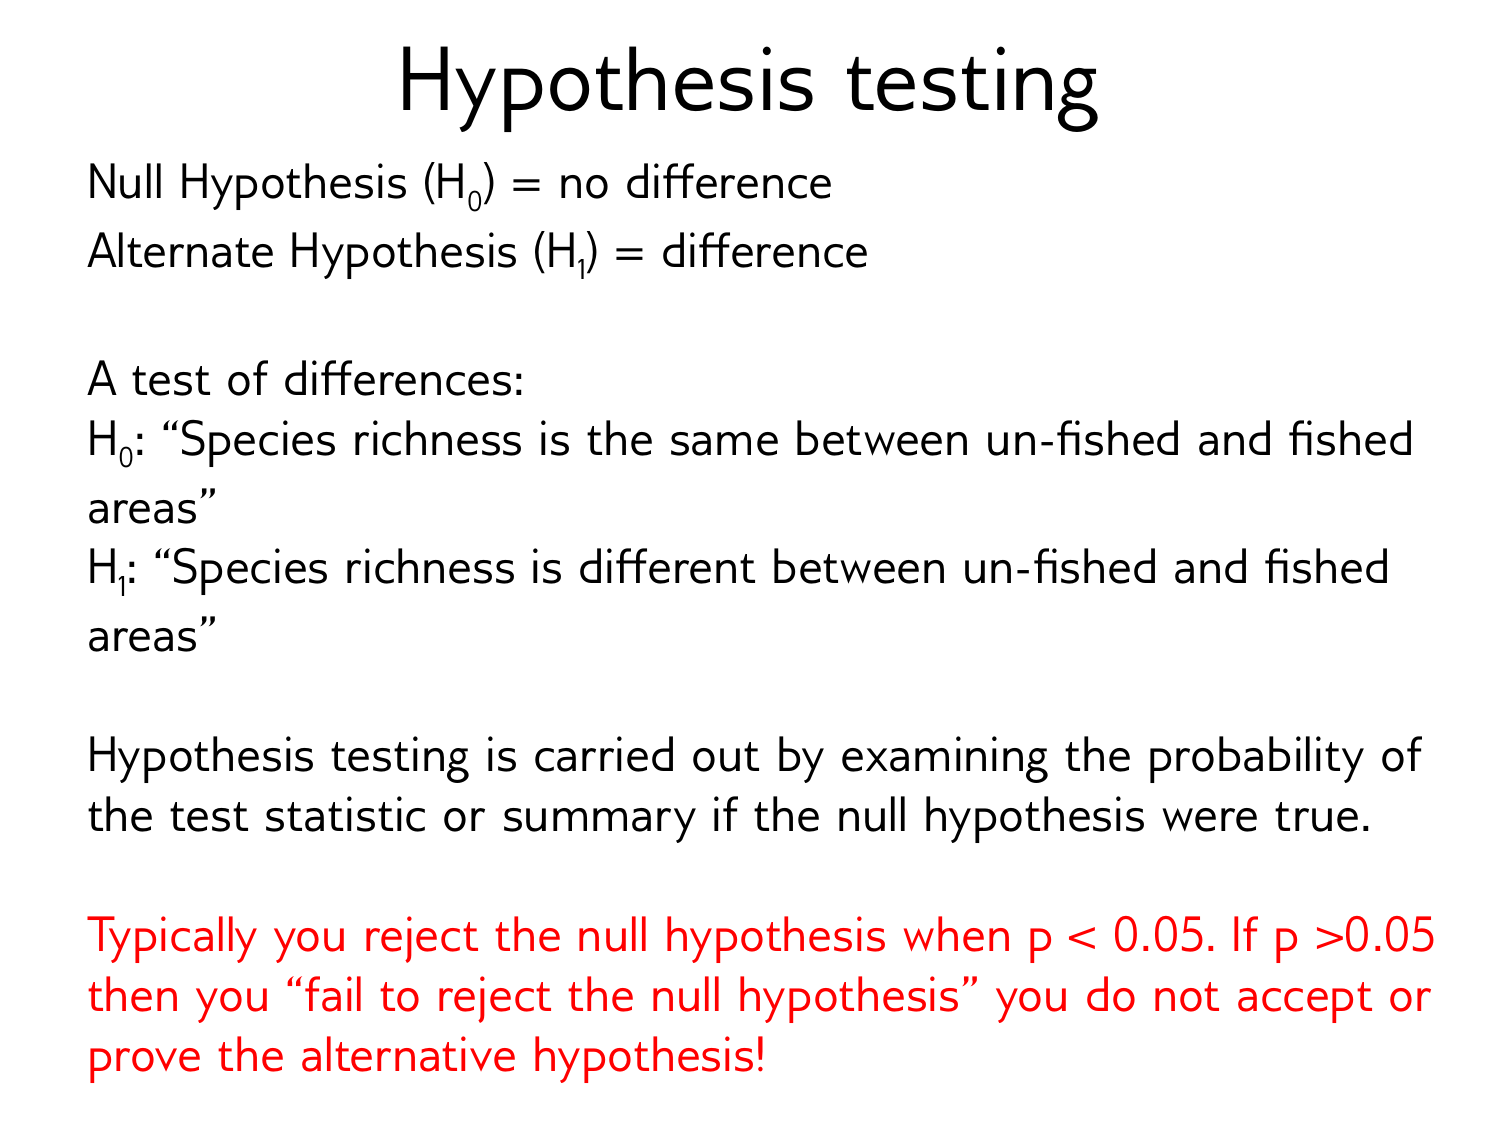

# Hypothesis testing
Null Hypothesis (H0) = no difference
Alternate Hypothesis (H1) = difference

A test of differences:
H0: “Species richness is the same between un-fished and fished areas”
H1: “Species richness is different between un-fished and fished areas”

Hypothesis testing is carried out by examining the probability of the test statistic or summary if the null hypothesis were true.

Typically you reject the null hypothesis when p < 0.05. If p >0.05 then you “fail to reject the null hypothesis” you do not accept or prove the alternative hypothesis!